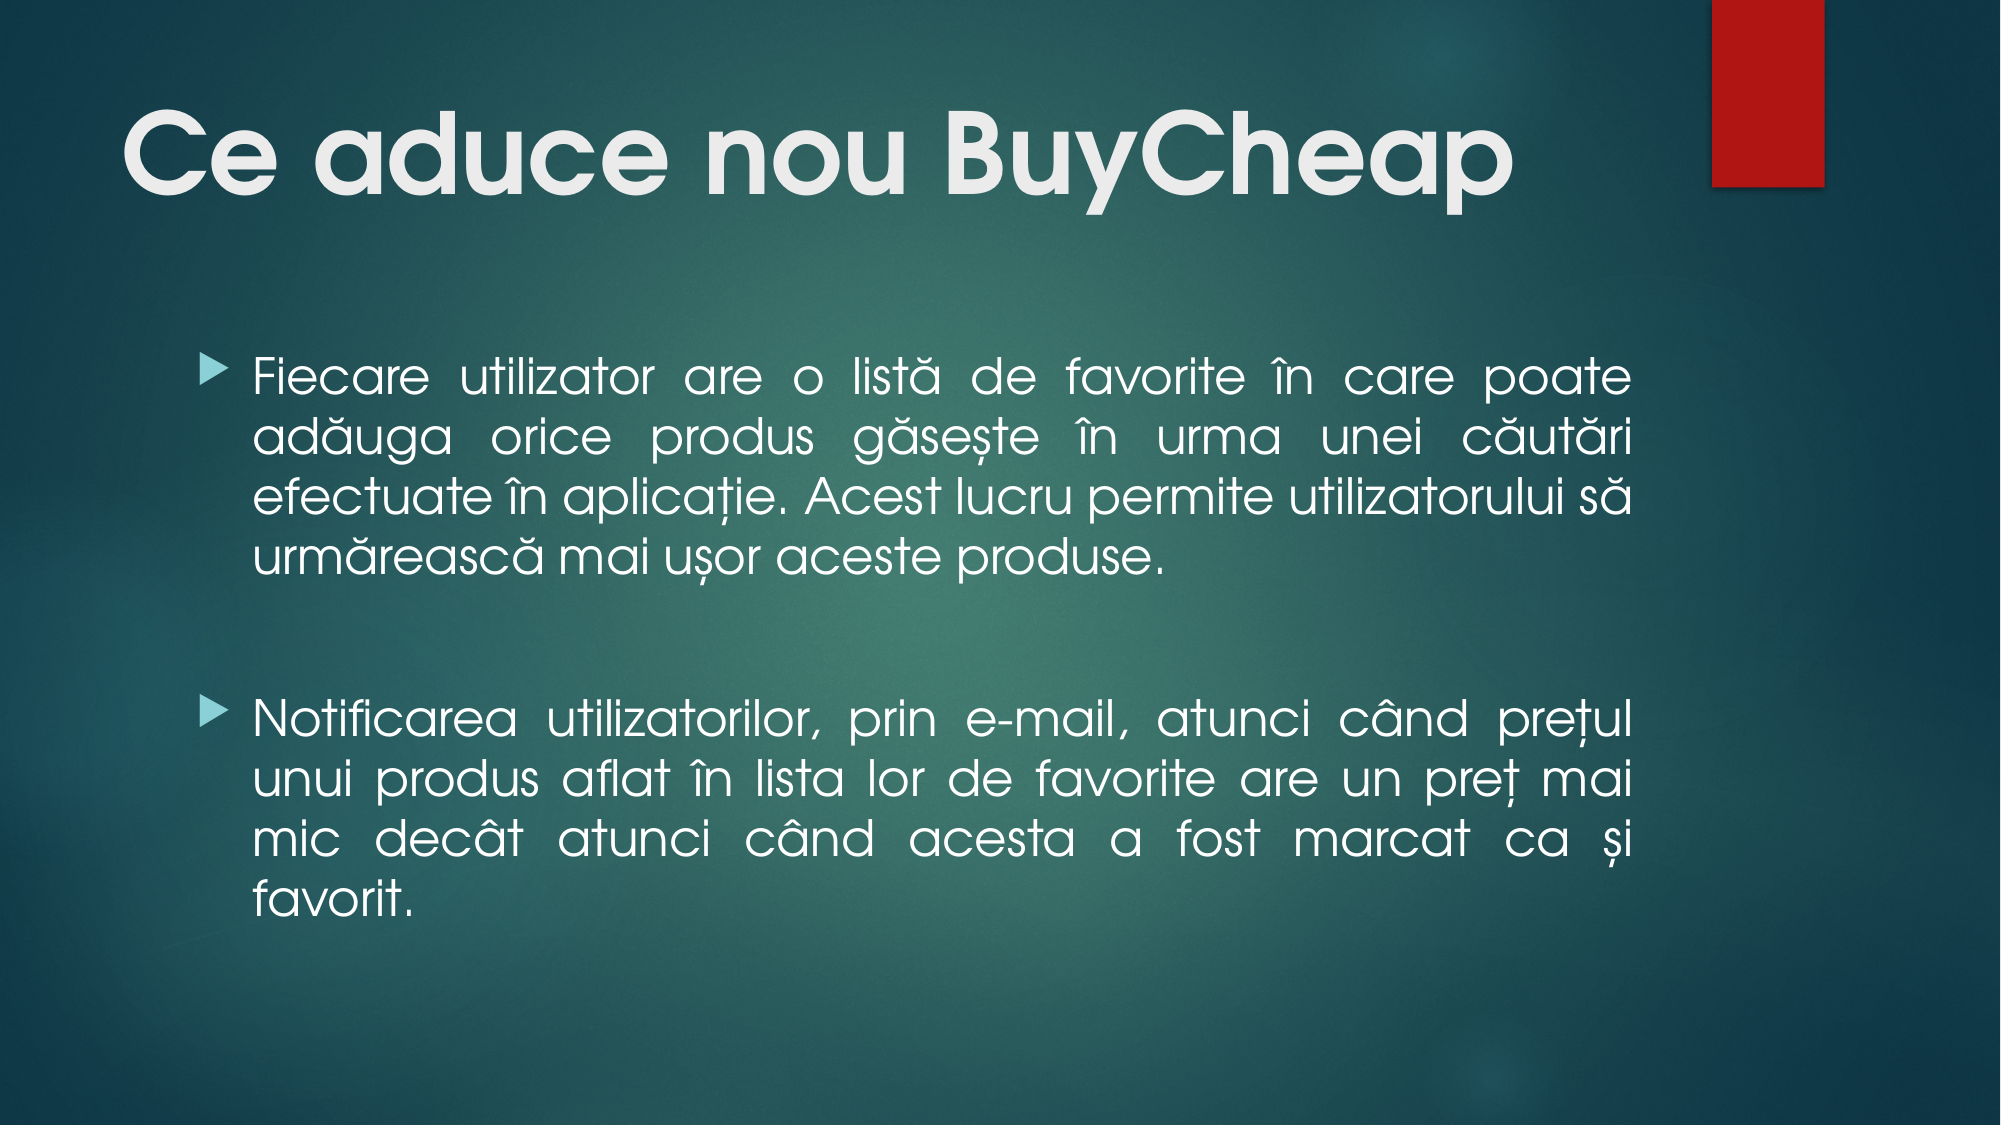

# Ce aduce nou BuyCheap
Fiecare utilizator are o listă de favorite în care poate adăuga orice produs găsește în urma unei căutări efectuate în aplicație. Acest lucru permite utilizatorului să urmărească mai ușor aceste produse.

Notificarea utilizatorilor, prin e-mail, atunci când prețul unui produs aflat în lista lor de favorite are un preț mai mic decât atunci când acesta a fost marcat ca și favorit.